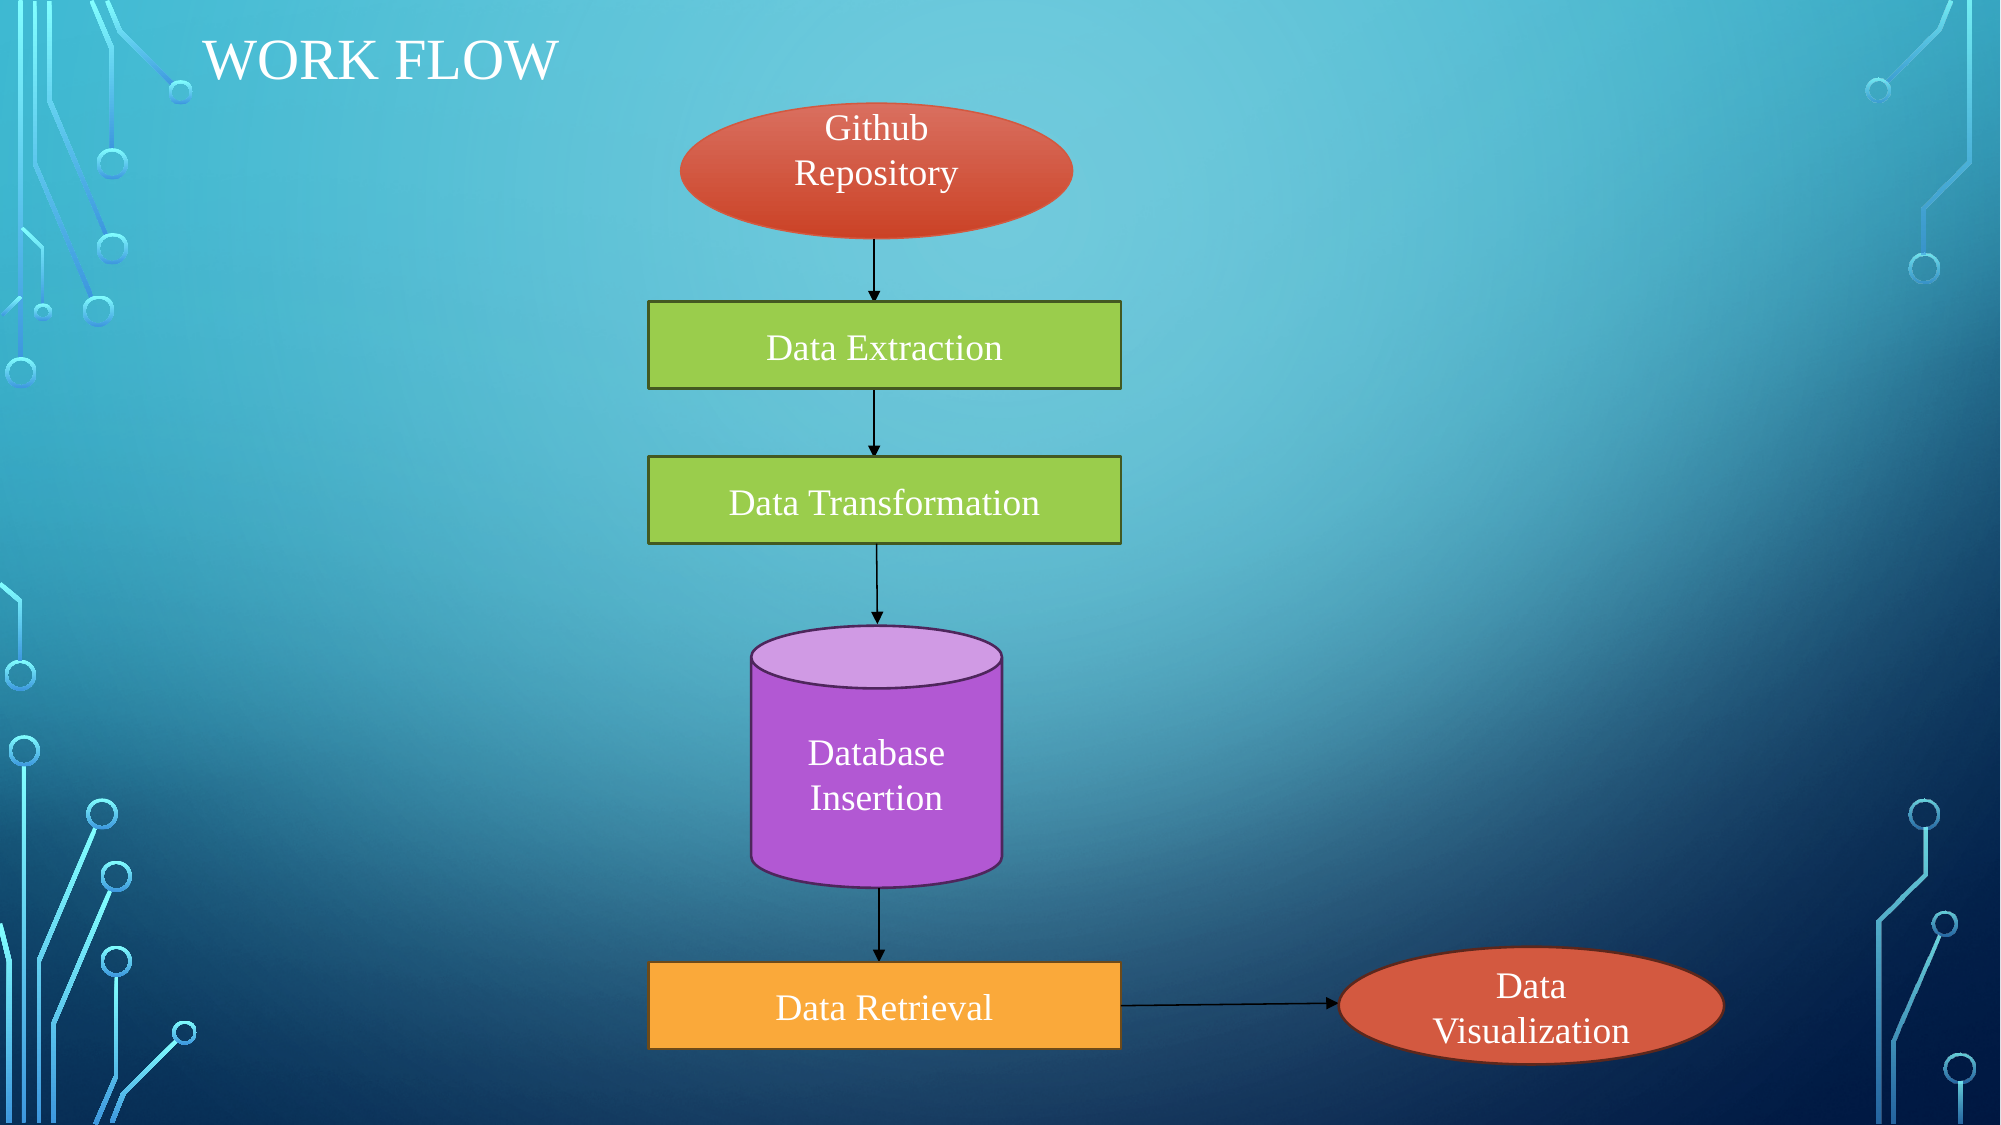

WORK FLOW

Github Repository

Data Extraction

Data Transformation
Database Insertion
Data
Visualization
Data Retrieval